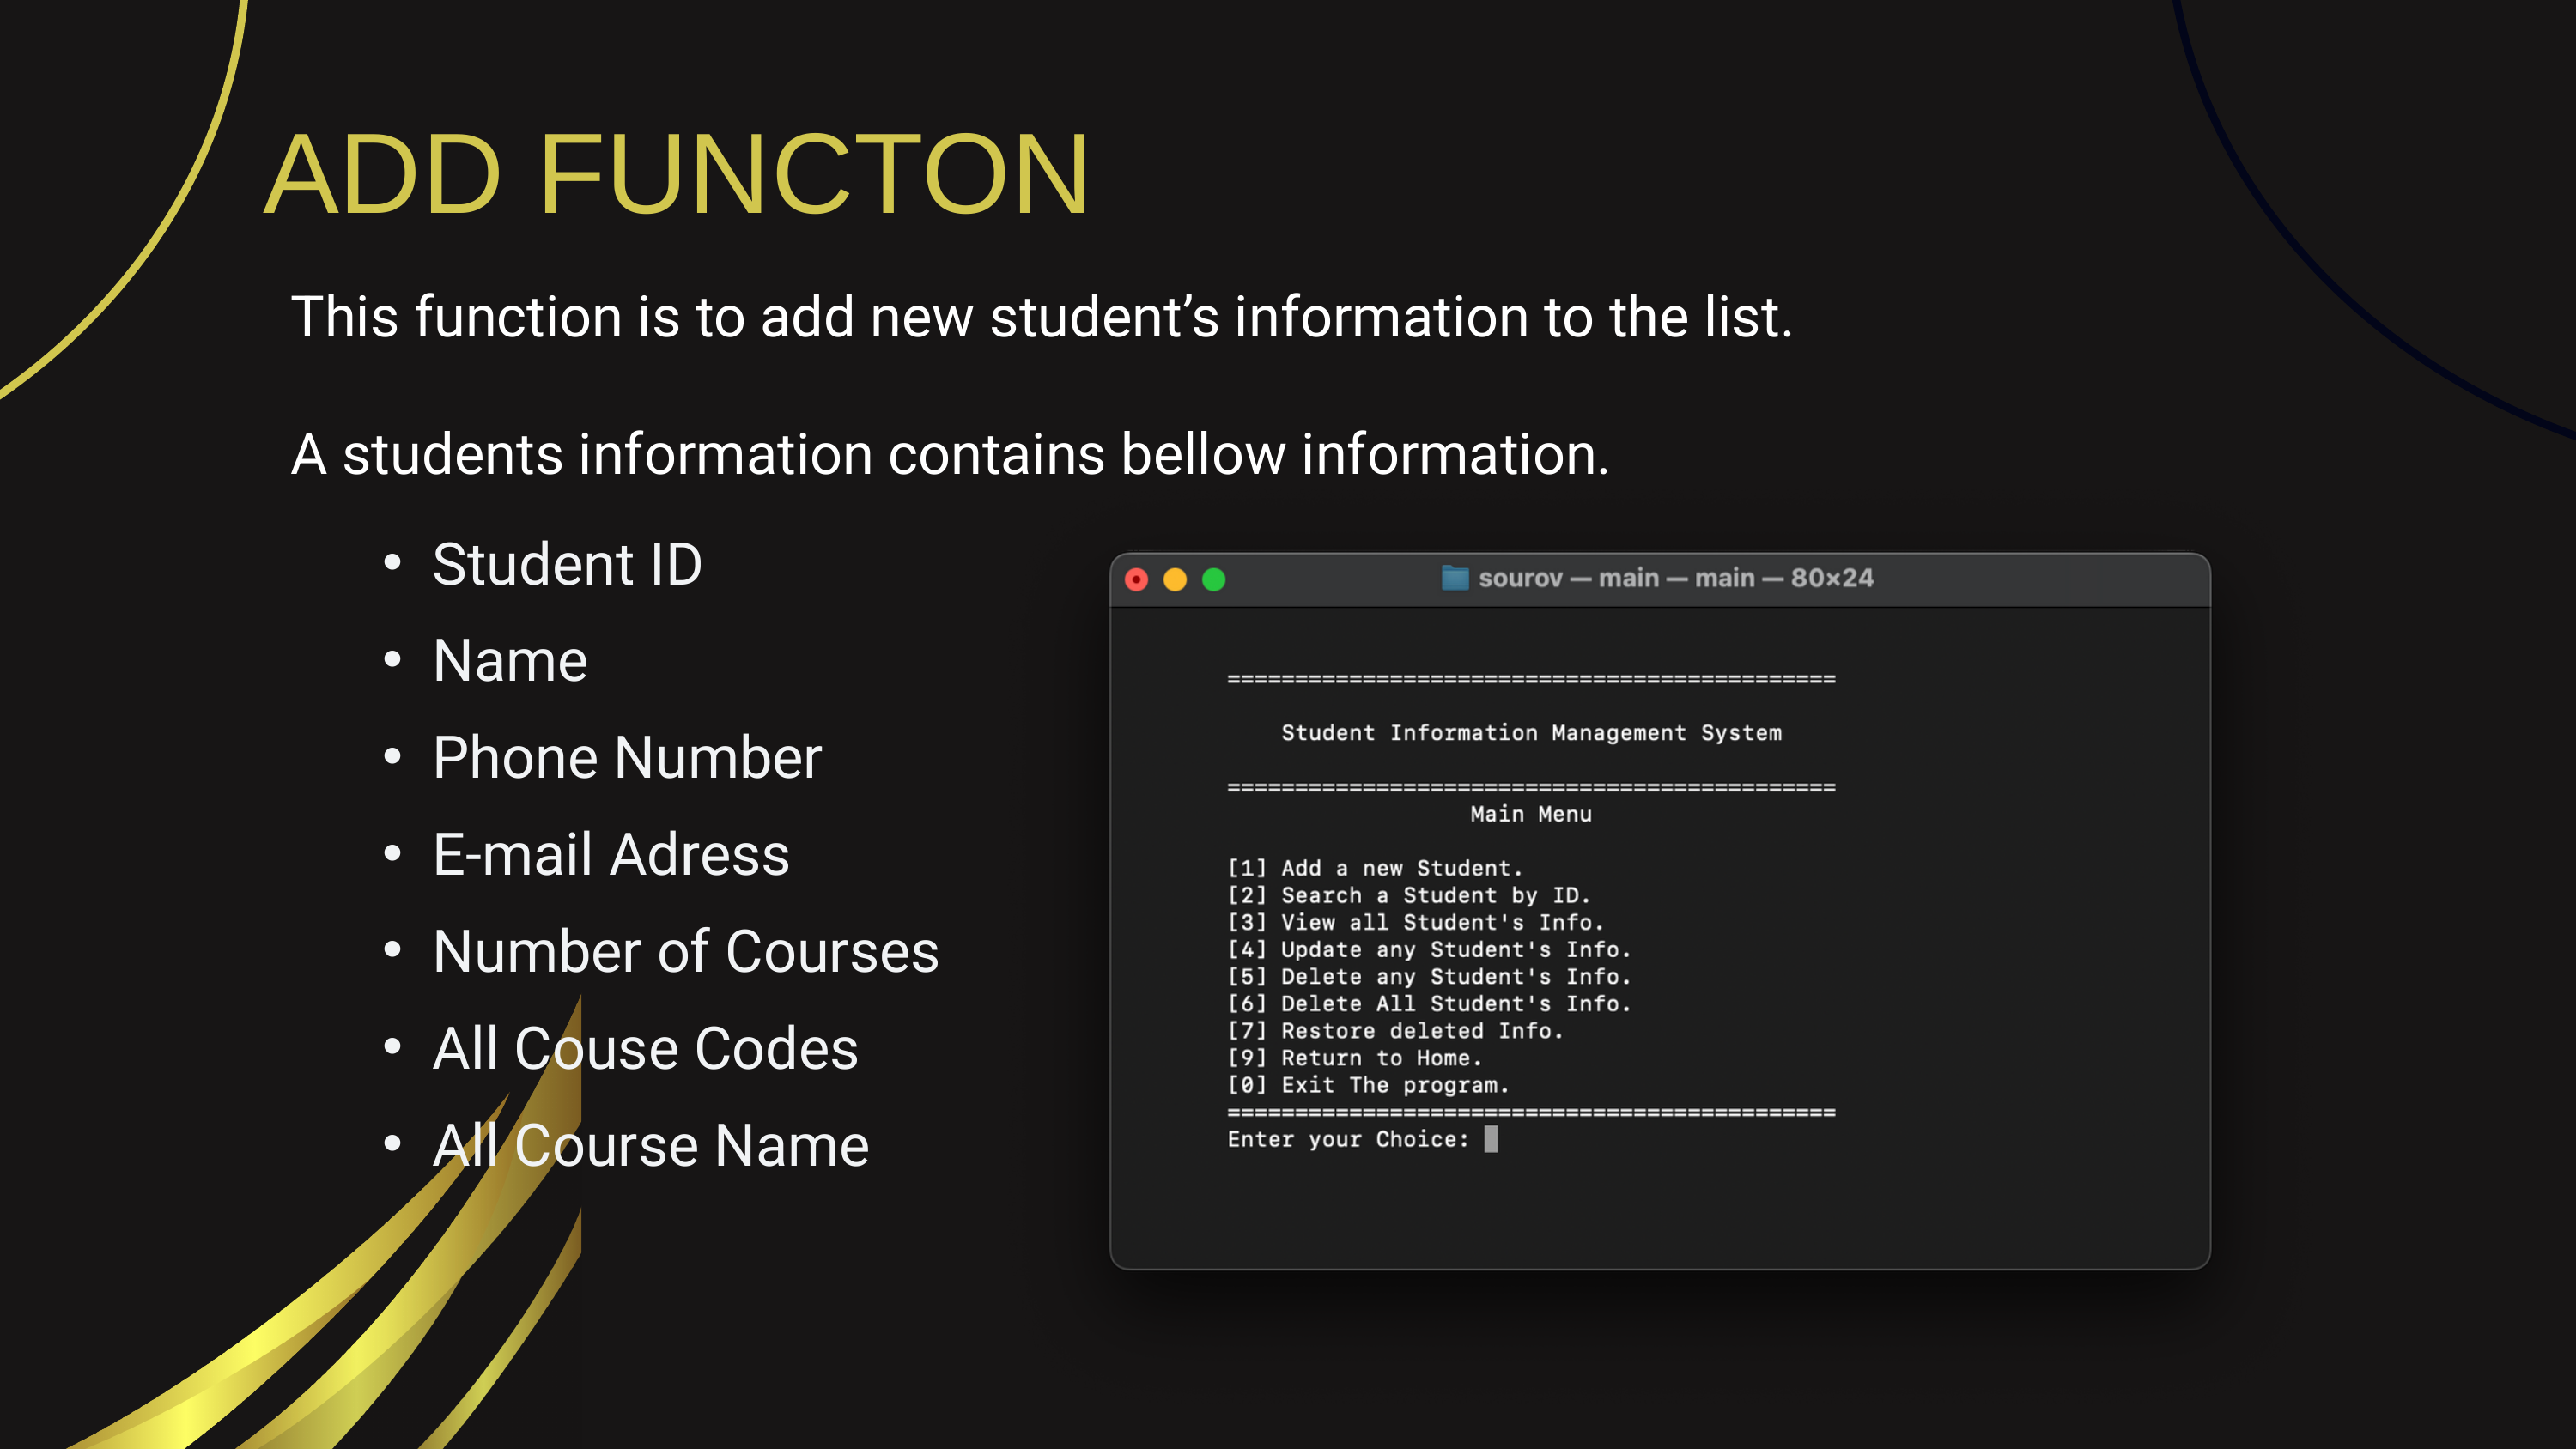

ADD FUNCTON
This function is to add new student’s information to the list.

A students information contains bellow information.

Student ID
Name
Phone Number
E-mail Adress
Number of Courses
All Couse Codes
All Course Name